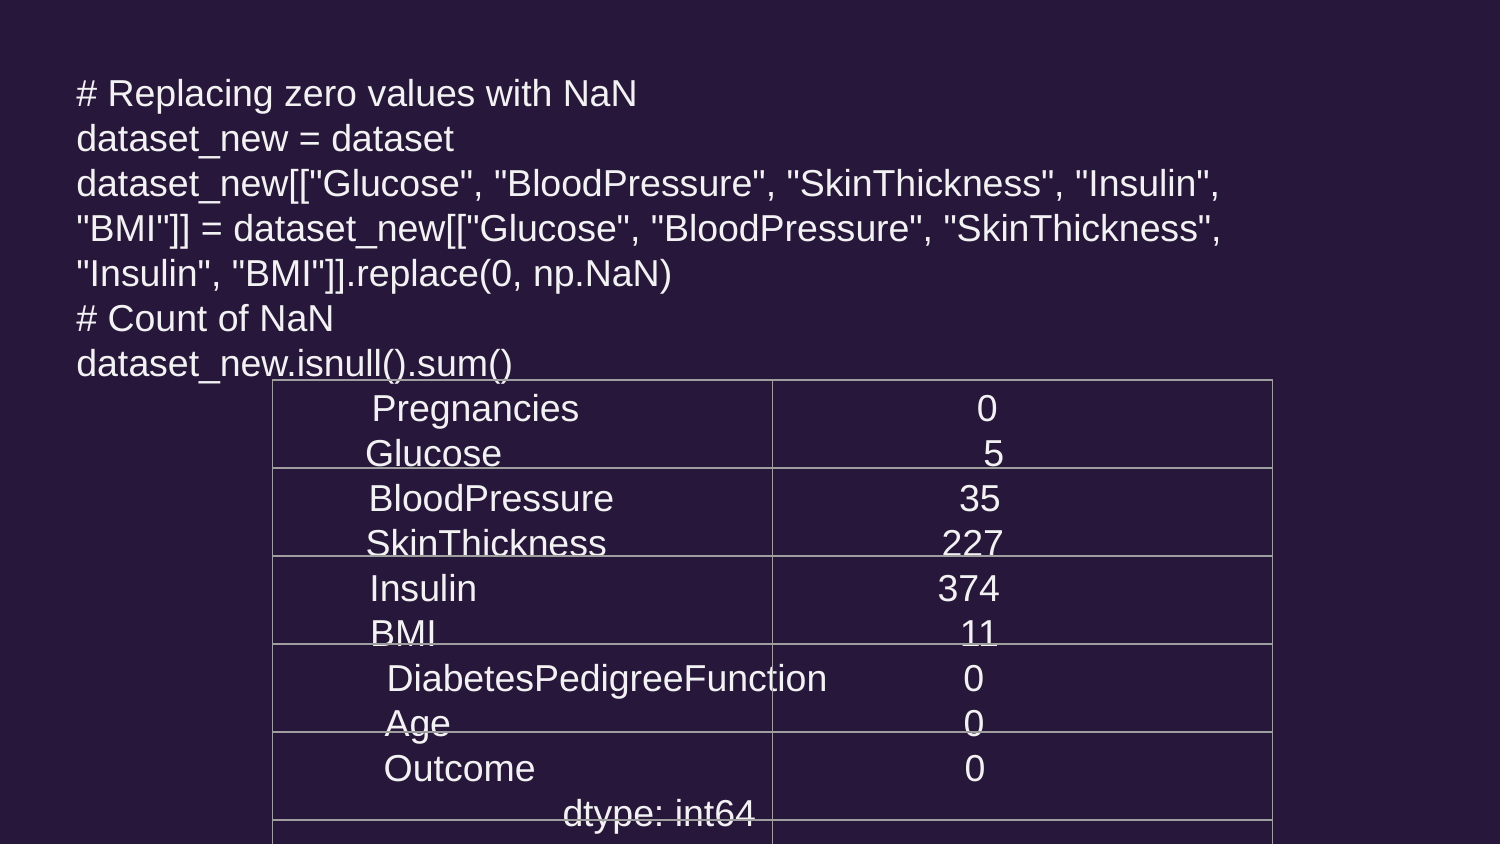

# Replacing zero values with NaN
dataset_new = dataset
dataset_new[["Glucose", "BloodPressure", "SkinThickness", "Insulin", "BMI"]] = dataset_new[["Glucose", "BloodPressure", "SkinThickness", "Insulin", "BMI"]].replace(0, np.NaN)
# Count of NaN
dataset_new.isnull().sum()
Pregnancies                                      0
Glucose                                              5
BloodPressure                                 35
SkinThickness                                227
Insulin                                            374
BMI                                                  11
DiabetesPedigreeFunction             0
Age                                                 0
Outcome                                         0
dtype: int64
#
|  |  |
| --- | --- |
|  |  |
|  |  |
|  |  |
|  |  |
|  |  |
|  |  |
|  |  |